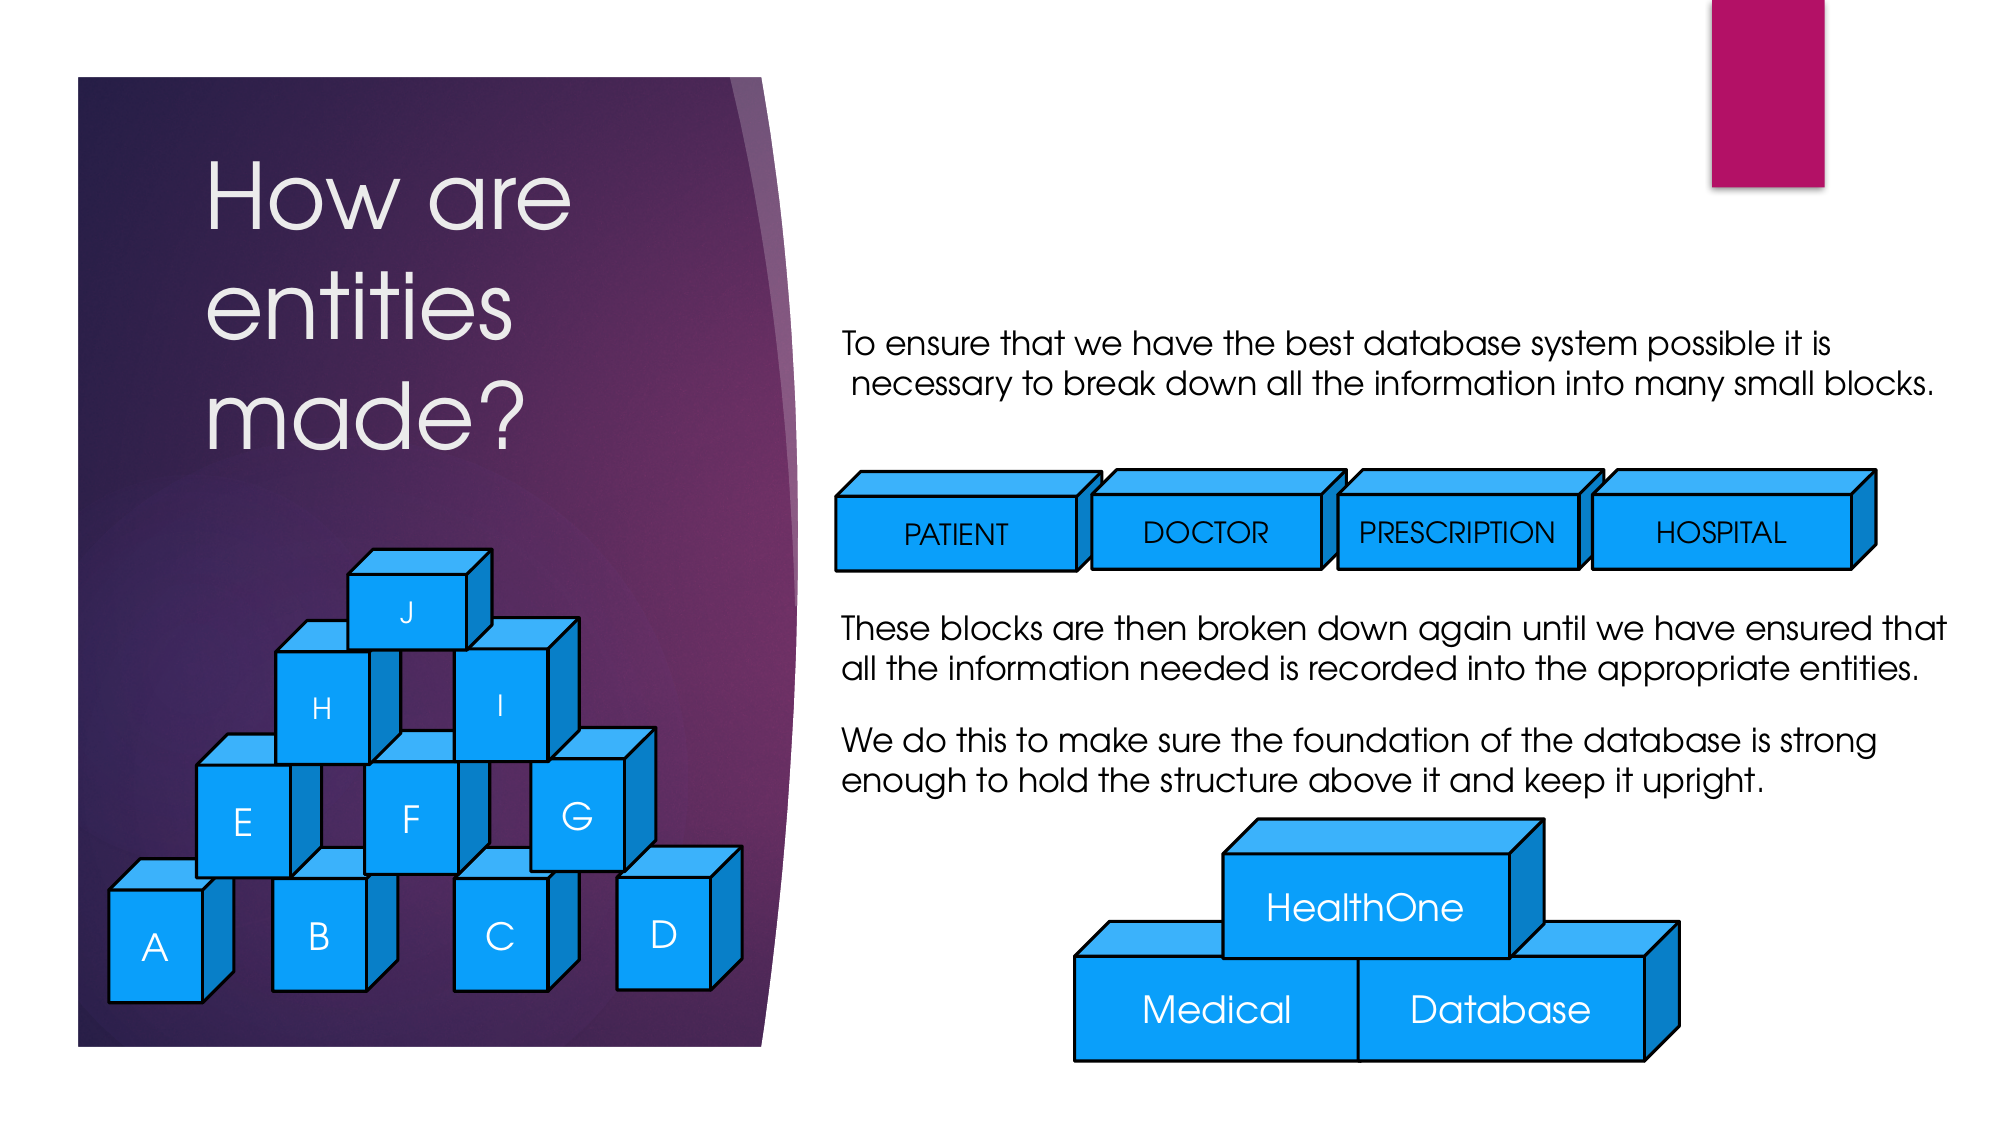

# How are entities made?
To ensure that we have the best database system possible it is
 necessary to break down all the information into many small blocks.
DOCTOR
PRESCRIPTION
HOSPITAL
PATIENT
J
These blocks are then broken down again until we have ensured that
all the information needed is recorded into the appropriate entities.
I
H
We do this to make sure the foundation of the database is strong
enough to hold the structure above it and keep it upright.
G
F
E
HealthOne
D
B
C
A
Medical
Database